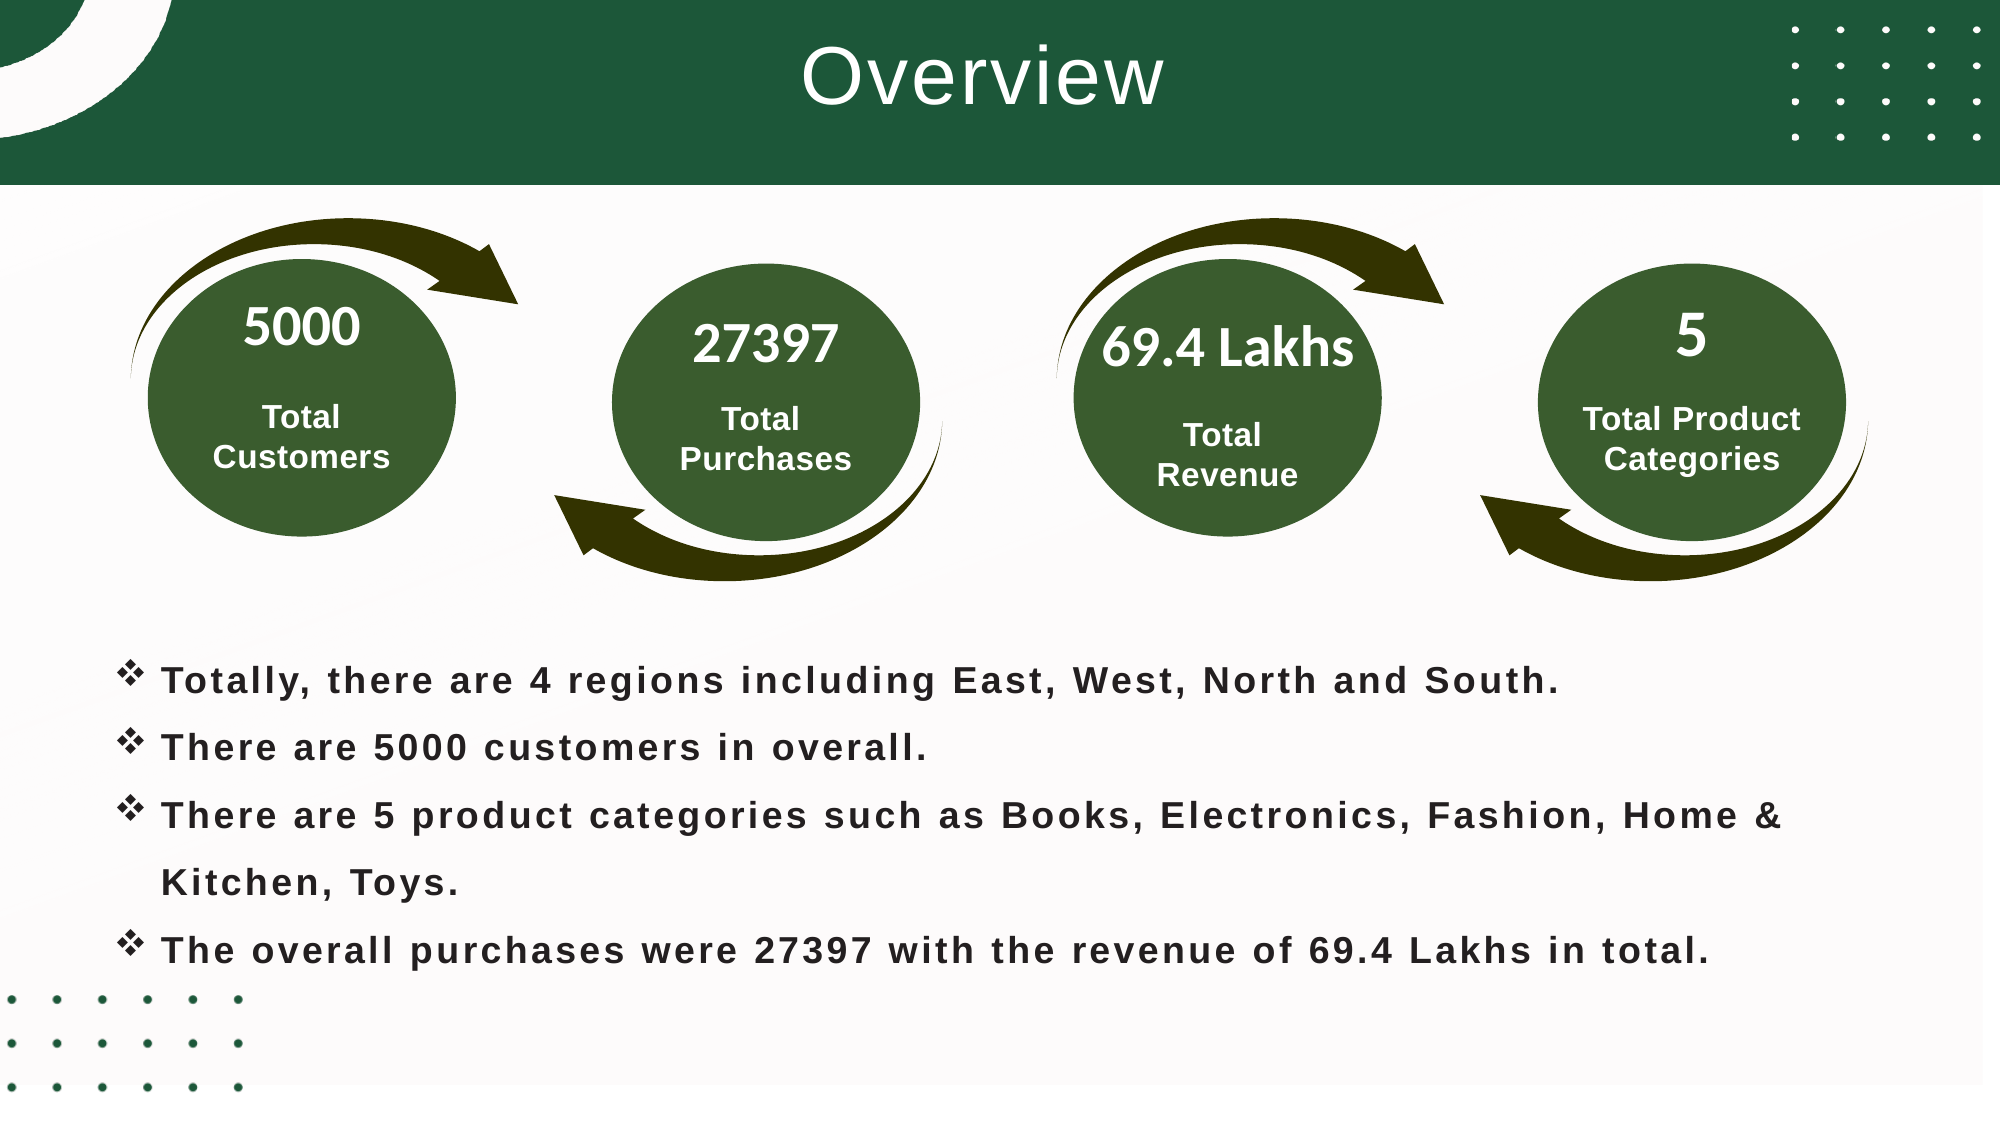

Overview

5000
5
27397
69.4 Lakhs
Total Customers
Total
Purchases
Total Product Categories
Total
Revenue

Totally, there are 4 regions including East, West, North and South.
There are 5000 customers in overall.
There are 5 product categories such as Books, Electronics, Fashion, Home & Kitchen, Toys.
The overall purchases were 27397 with the revenue of 69.4 Lakhs in total.